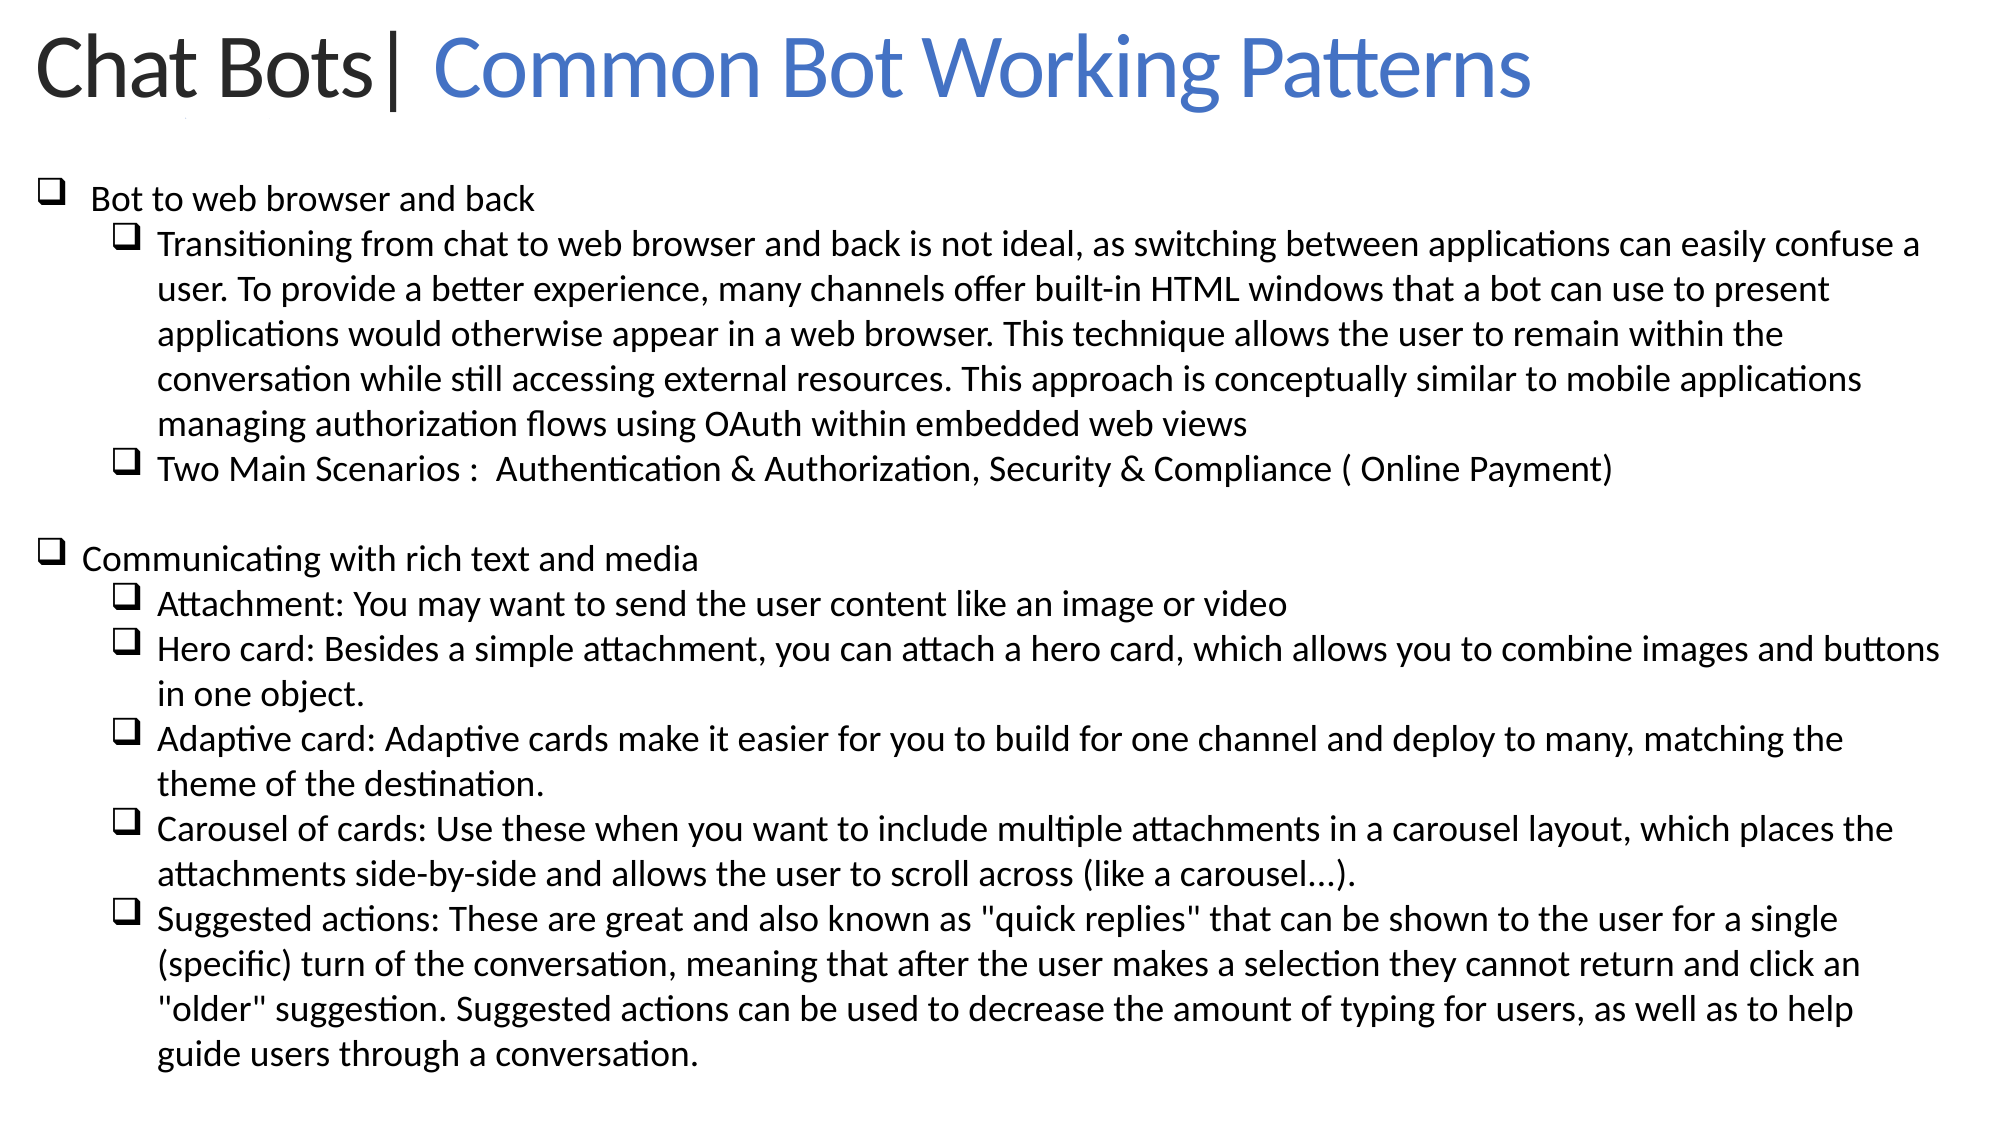

Chat Bots| Common Bot Working Patterns
.

 Bot to web browser and back
Transitioning from chat to web browser and back is not ideal, as switching between applications can easily confuse a user. To provide a better experience, many channels offer built-in HTML windows that a bot can use to present applications would otherwise appear in a web browser. This technique allows the user to remain within the conversation while still accessing external resources. This approach is conceptually similar to mobile applications managing authorization flows using OAuth within embedded web views
Two Main Scenarios :  Authentication & Authorization, Security & Compliance ( Online Payment)
Communicating with rich text and media
Attachment: You may want to send the user content like an image or video
Hero card: Besides a simple attachment, you can attach a hero card, which allows you to combine images and buttons in one object.
Adaptive card: Adaptive cards make it easier for you to build for one channel and deploy to many, matching the theme of the destination.
Carousel of cards: Use these when you want to include multiple attachments in a carousel layout, which places the attachments side-by-side and allows the user to scroll across (like a carousel...).
Suggested actions: These are great and also known as "quick replies" that can be shown to the user for a single (specific) turn of the conversation, meaning that after the user makes a selection they cannot return and click an "older" suggestion. Suggested actions can be used to decrease the amount of typing for users, as well as to help guide users through a conversation.